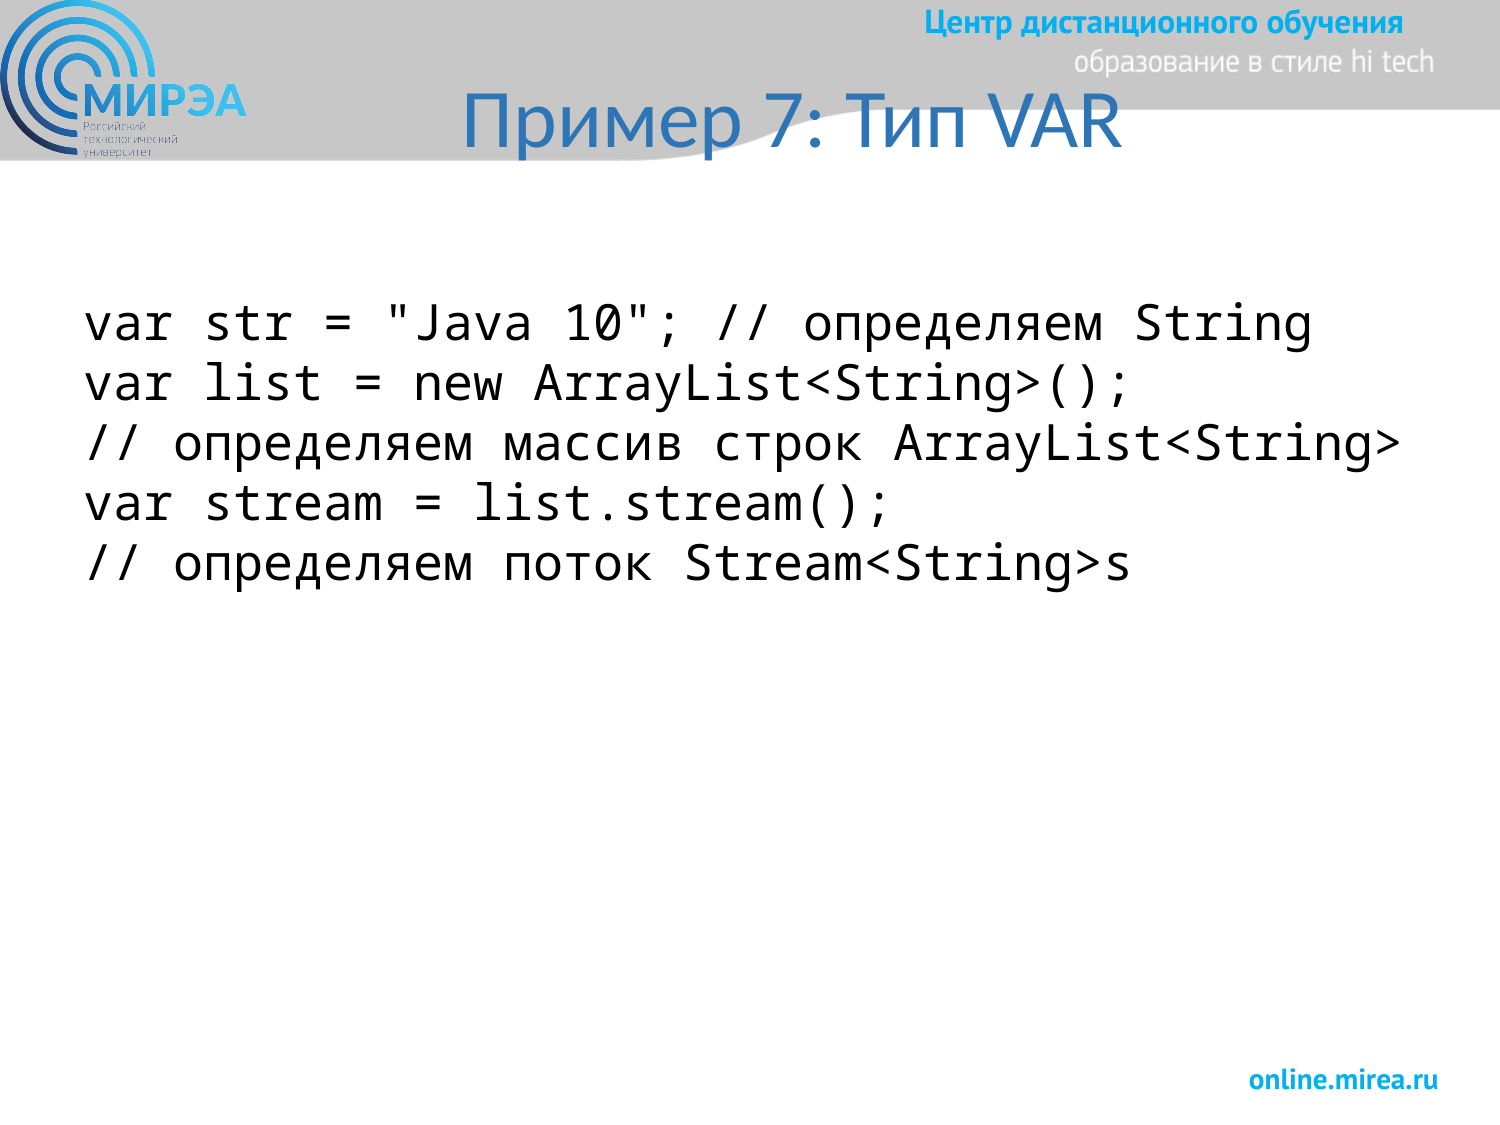

Пример 7: Тип VAR

var str = "Java 10"; // определяем String
var list = new ArrayList<String>();
// определяем массив строк ArrayList<String>
var stream = list.stream();
// определяем поток Stream<String>s